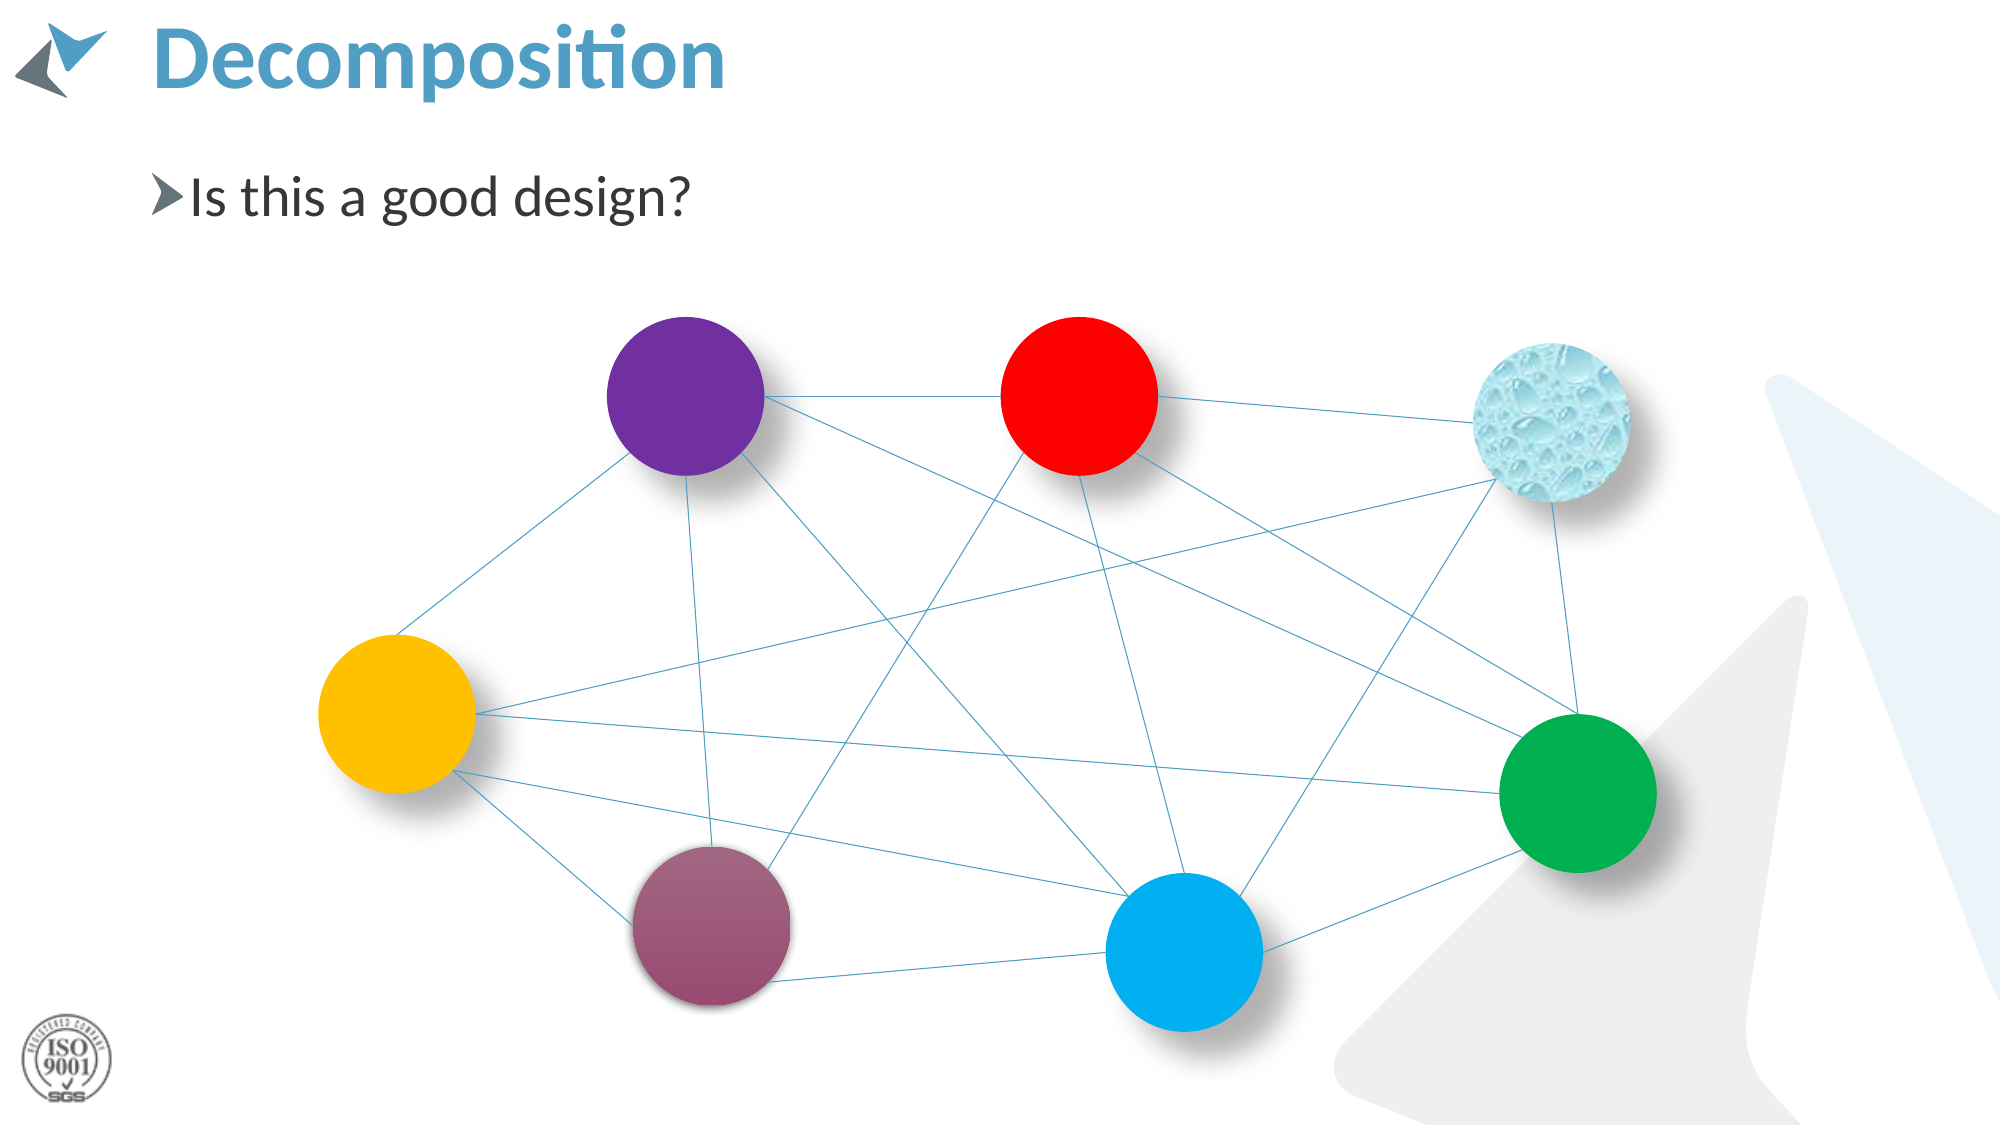

# Decomposition
Is this a good design?